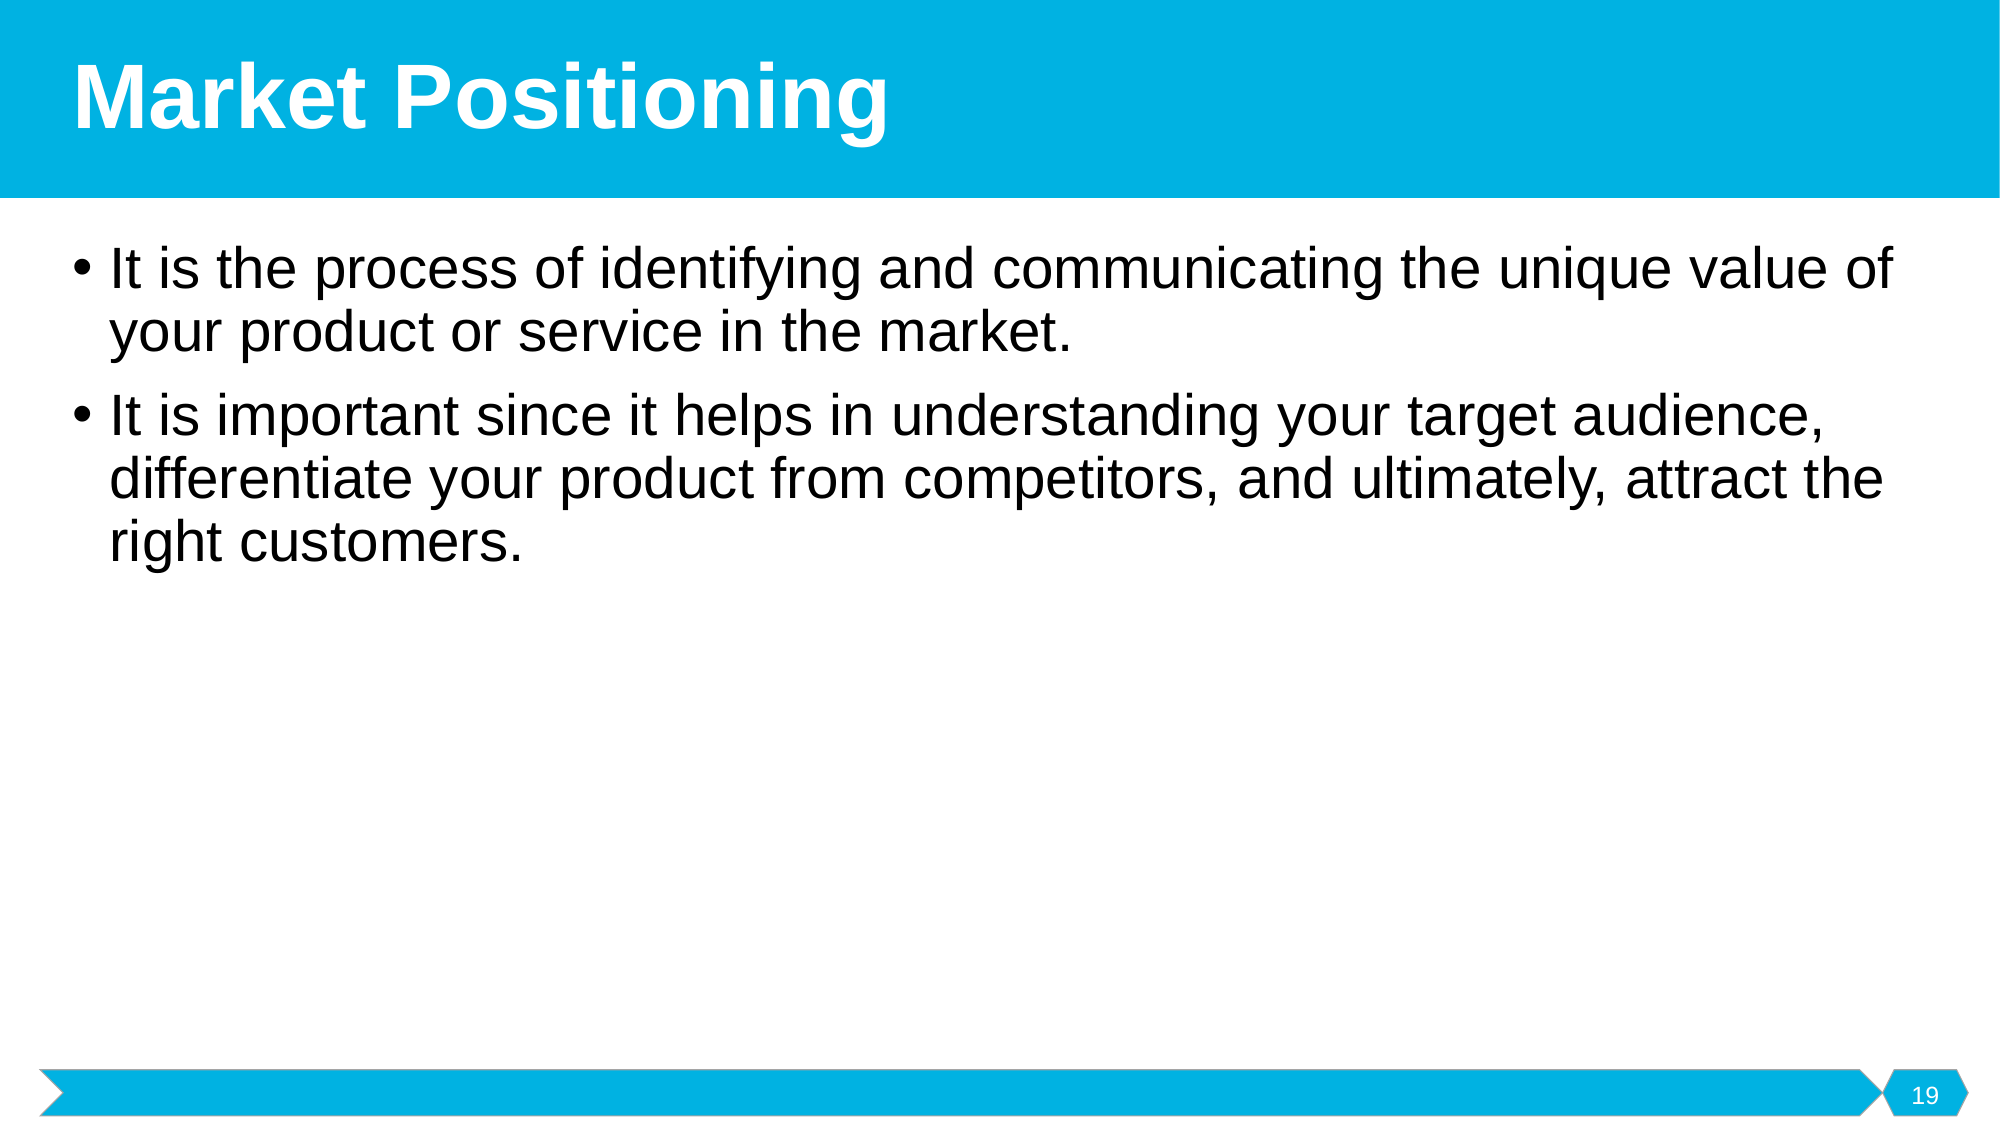

# Market Positioning
It is the process of identifying and communicating the unique value of your product or service in the market.
It is important since it helps in understanding your target audience, differentiate your product from competitors, and ultimately, attract the right customers.
19